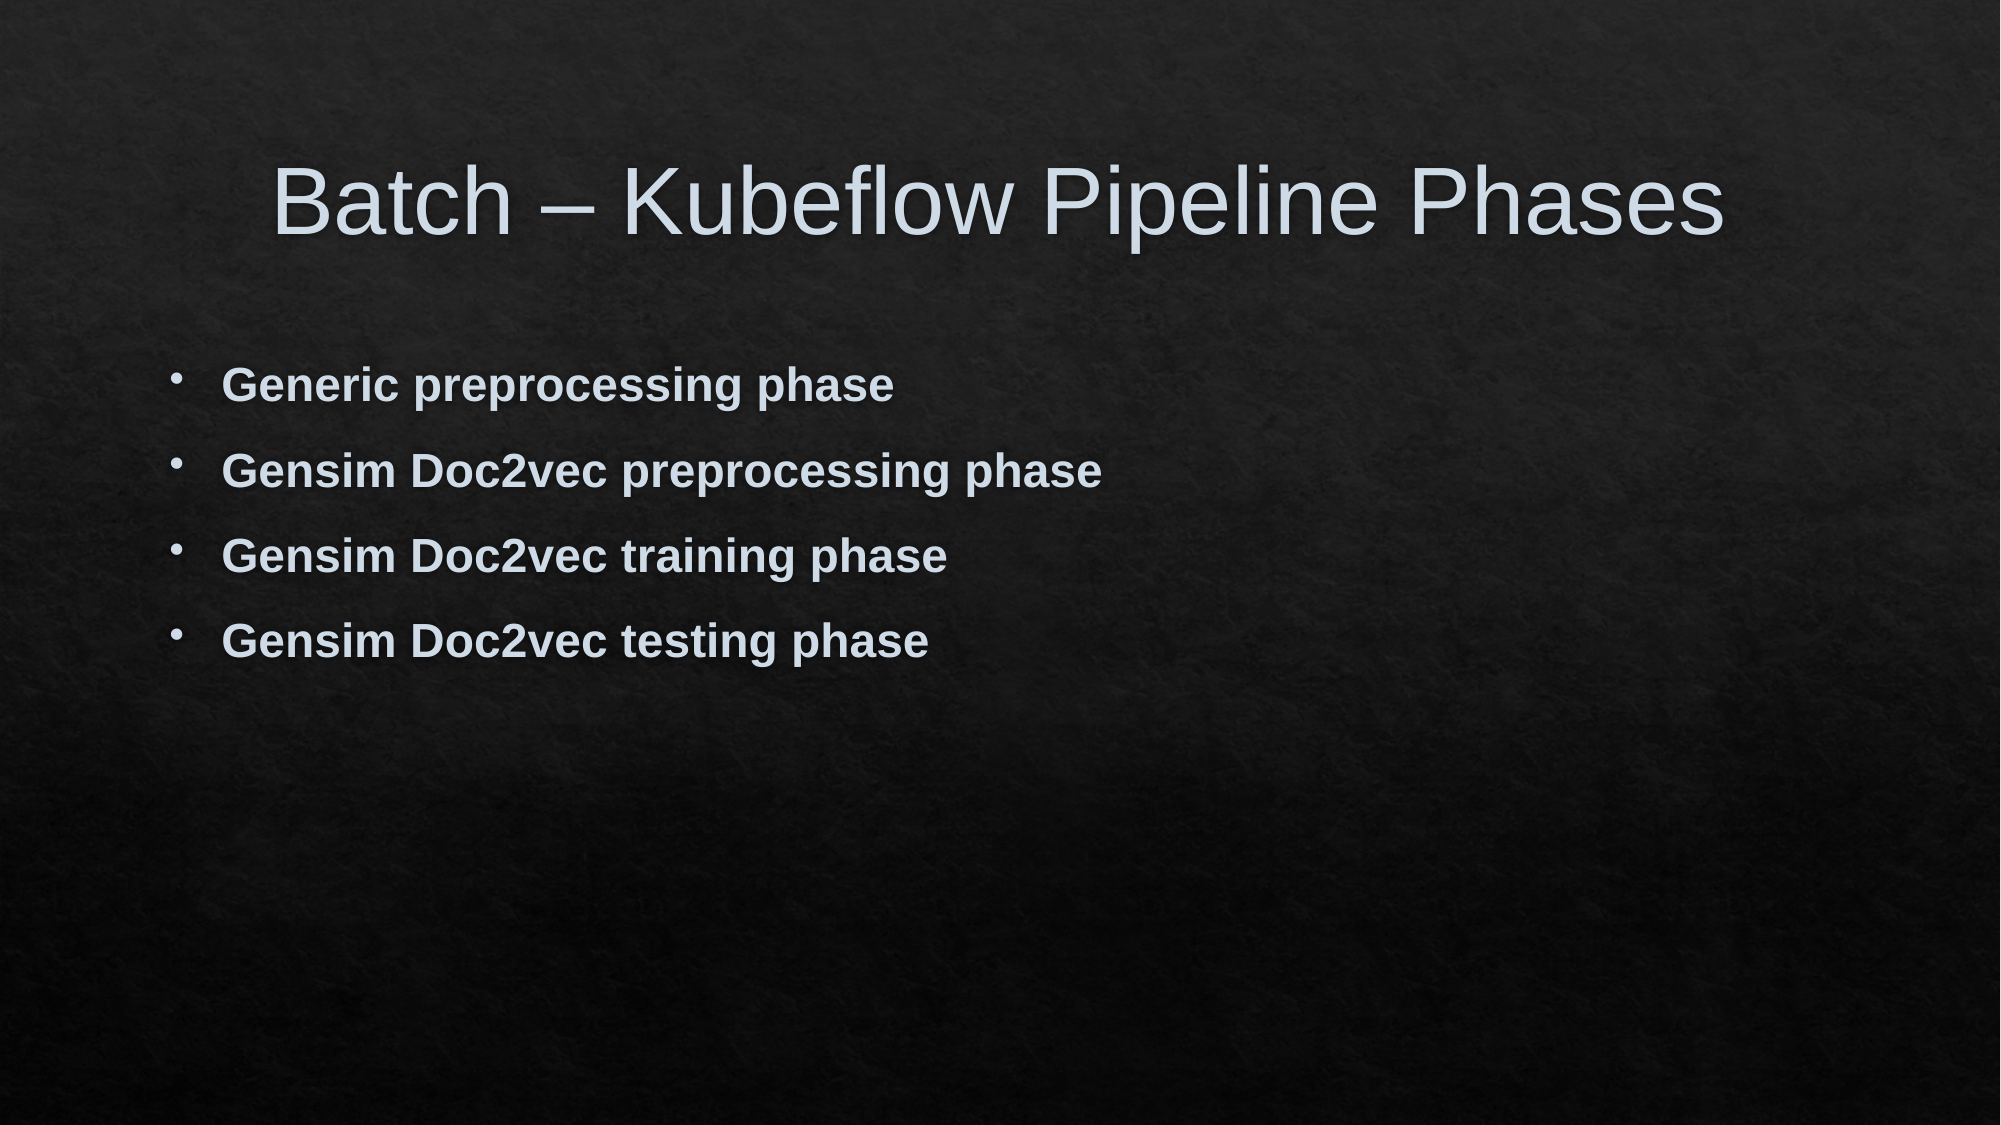

# Batch – Kubeflow Pipeline Phases
Generic preprocessing phase
Gensim Doc2vec preprocessing phase
Gensim Doc2vec training phase
Gensim Doc2vec testing phase